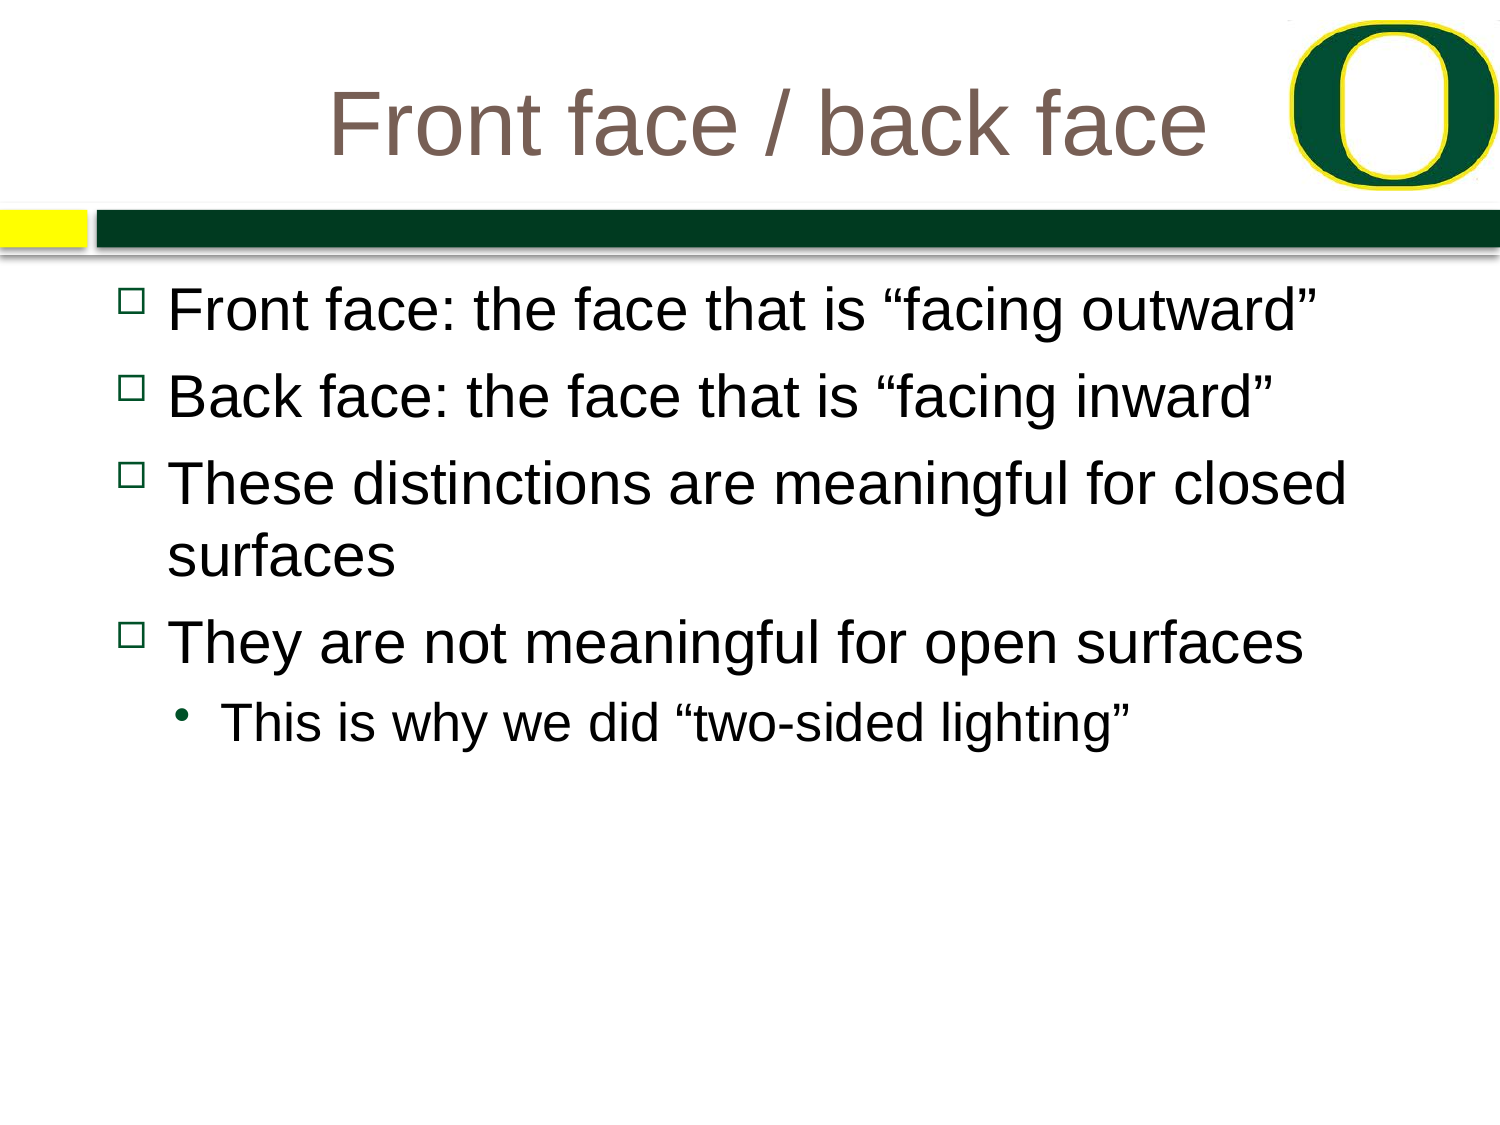

# Front face / back face
Front face: the face that is “facing outward”
Back face: the face that is “facing inward”
These distinctions are meaningful for closed surfaces
They are not meaningful for open surfaces
This is why we did “two-sided lighting”